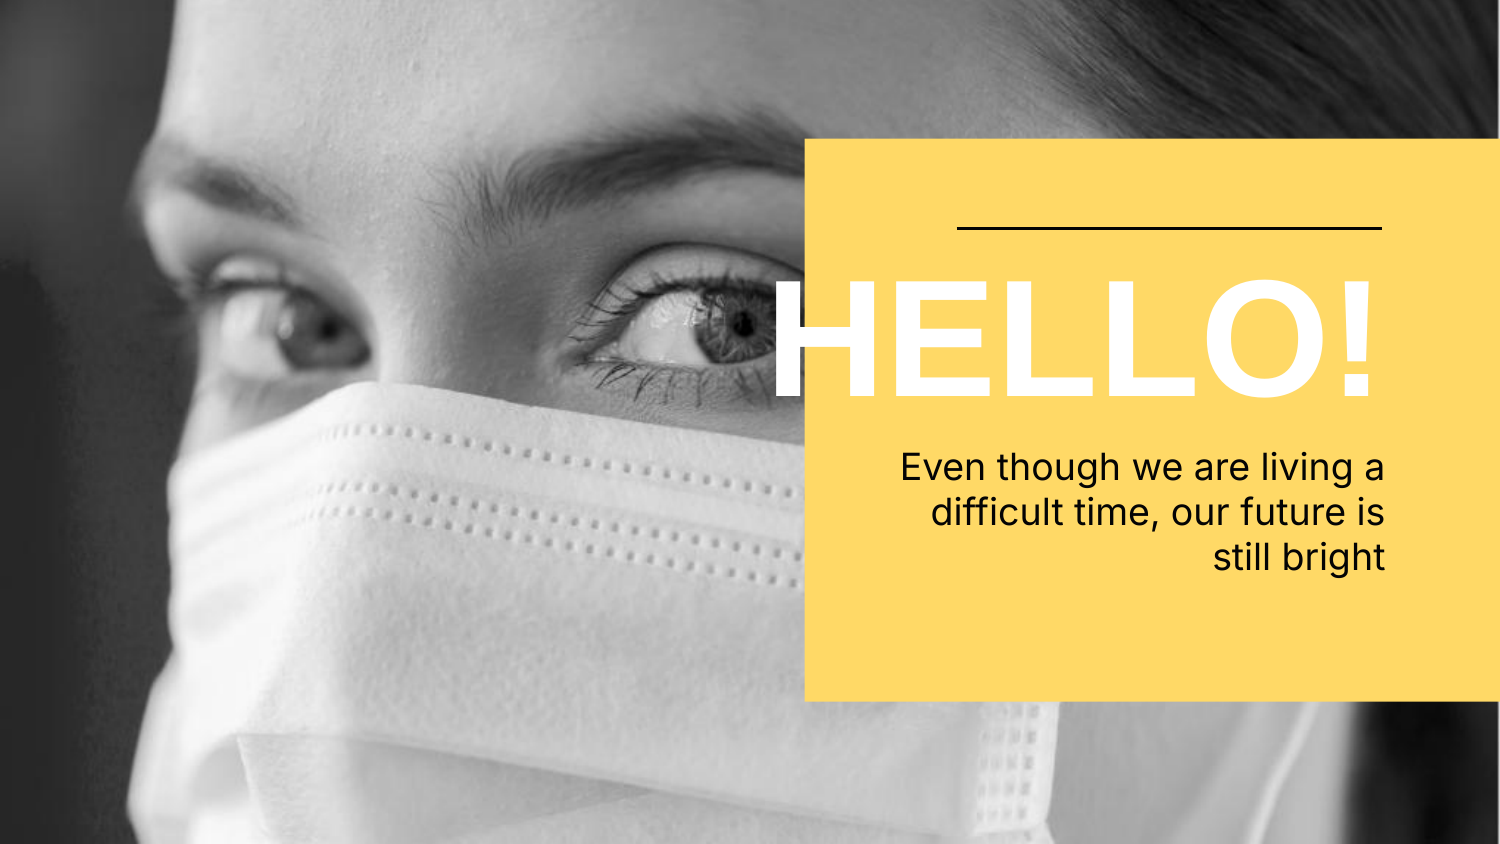

# HELLO!
Even though we are living a difficult time, our future is still bright